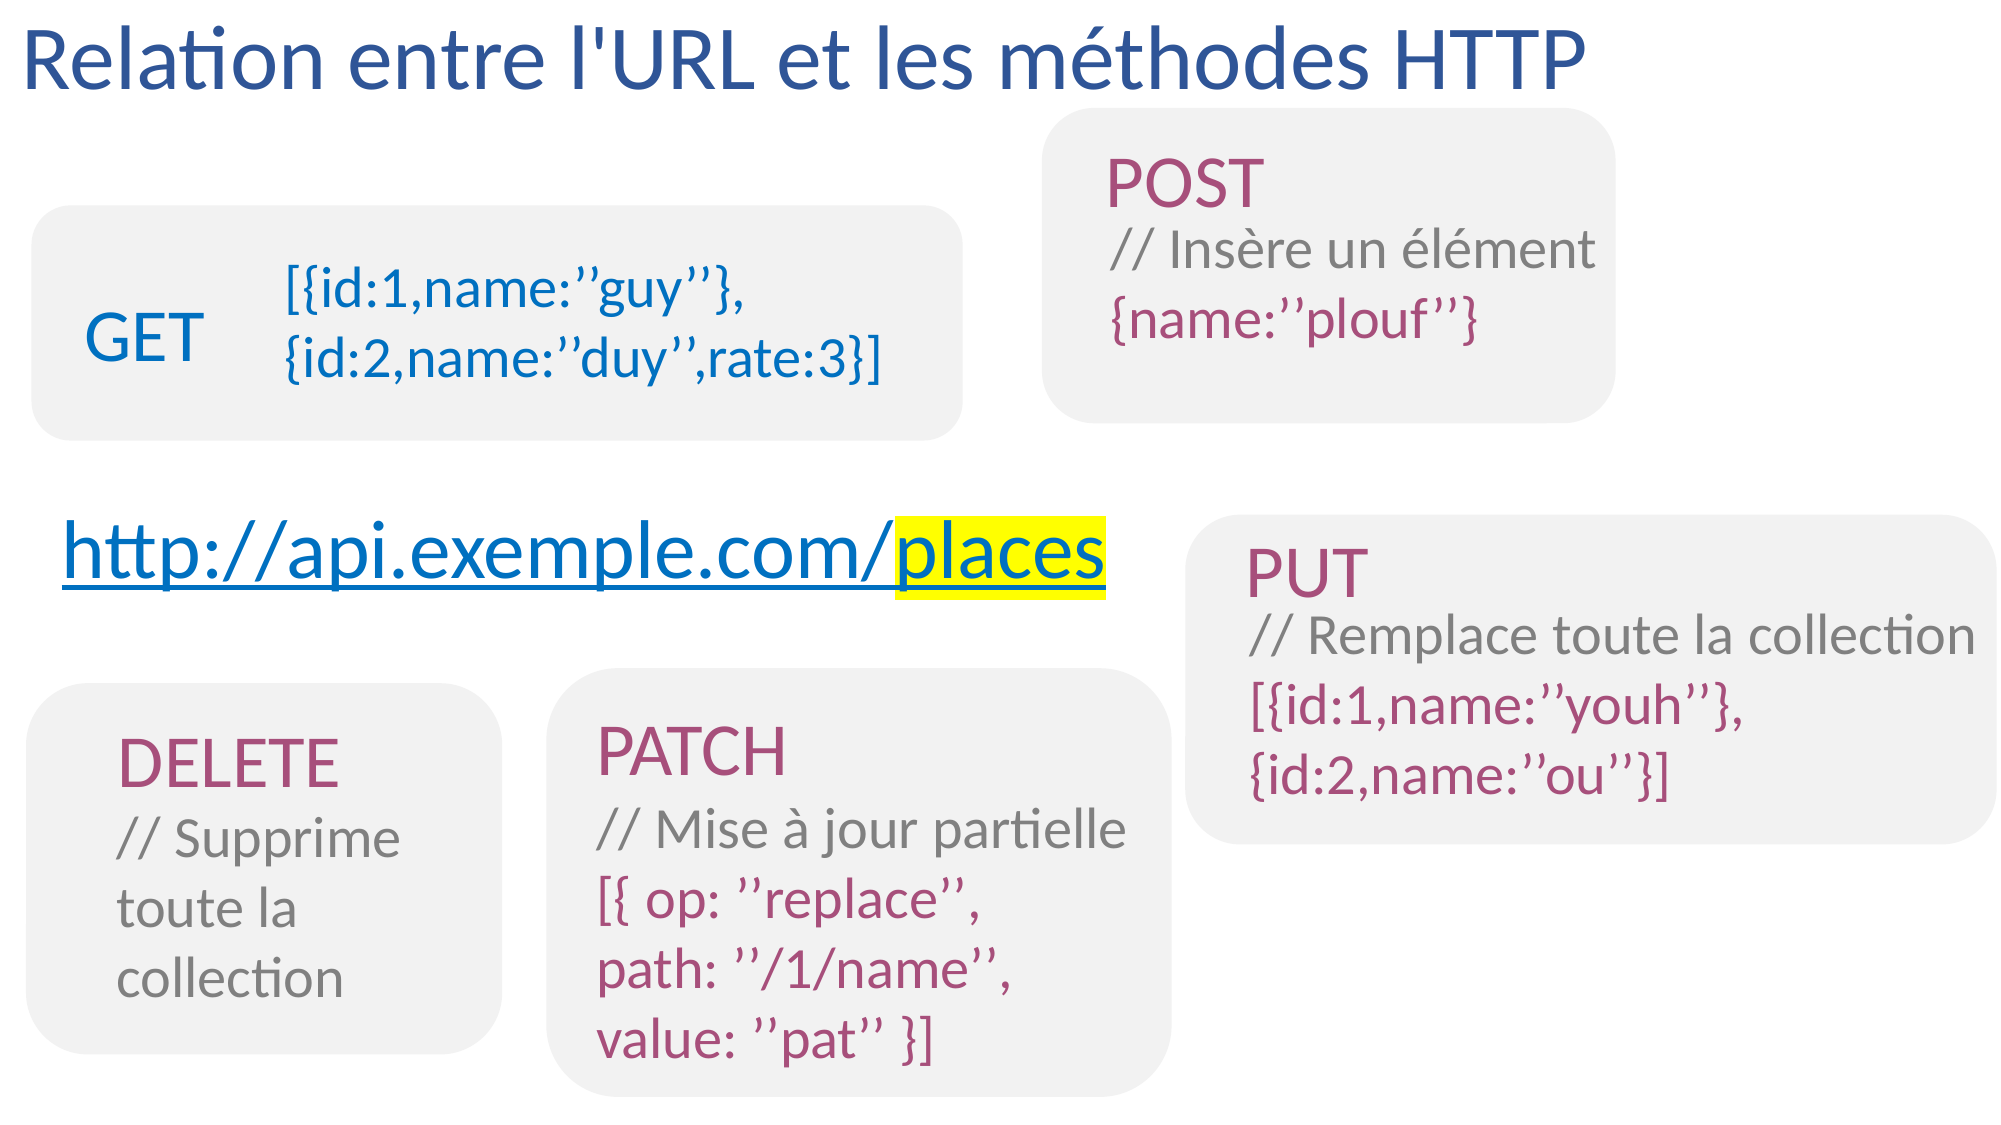

# Relation entre l'URL et les méthodes HTTP

POST
// Insère un élément
{name:’’plouf’’}

[{id:1,name:’’guy’’},
{id:2,name:’’duy’’,rate:3}]
GET
http://api.exemple.com/places

PUT
// Remplace toute la collection
[{id:1,name:’’youh’’},
{id:2,name:’’ou’’}]

PATCH
// Mise à jour partielle
[{ op: ’’replace’’,
path: ’’/1/name’’,
value: ’’pat’’ }]
DELETE
// Supprime toute la collection